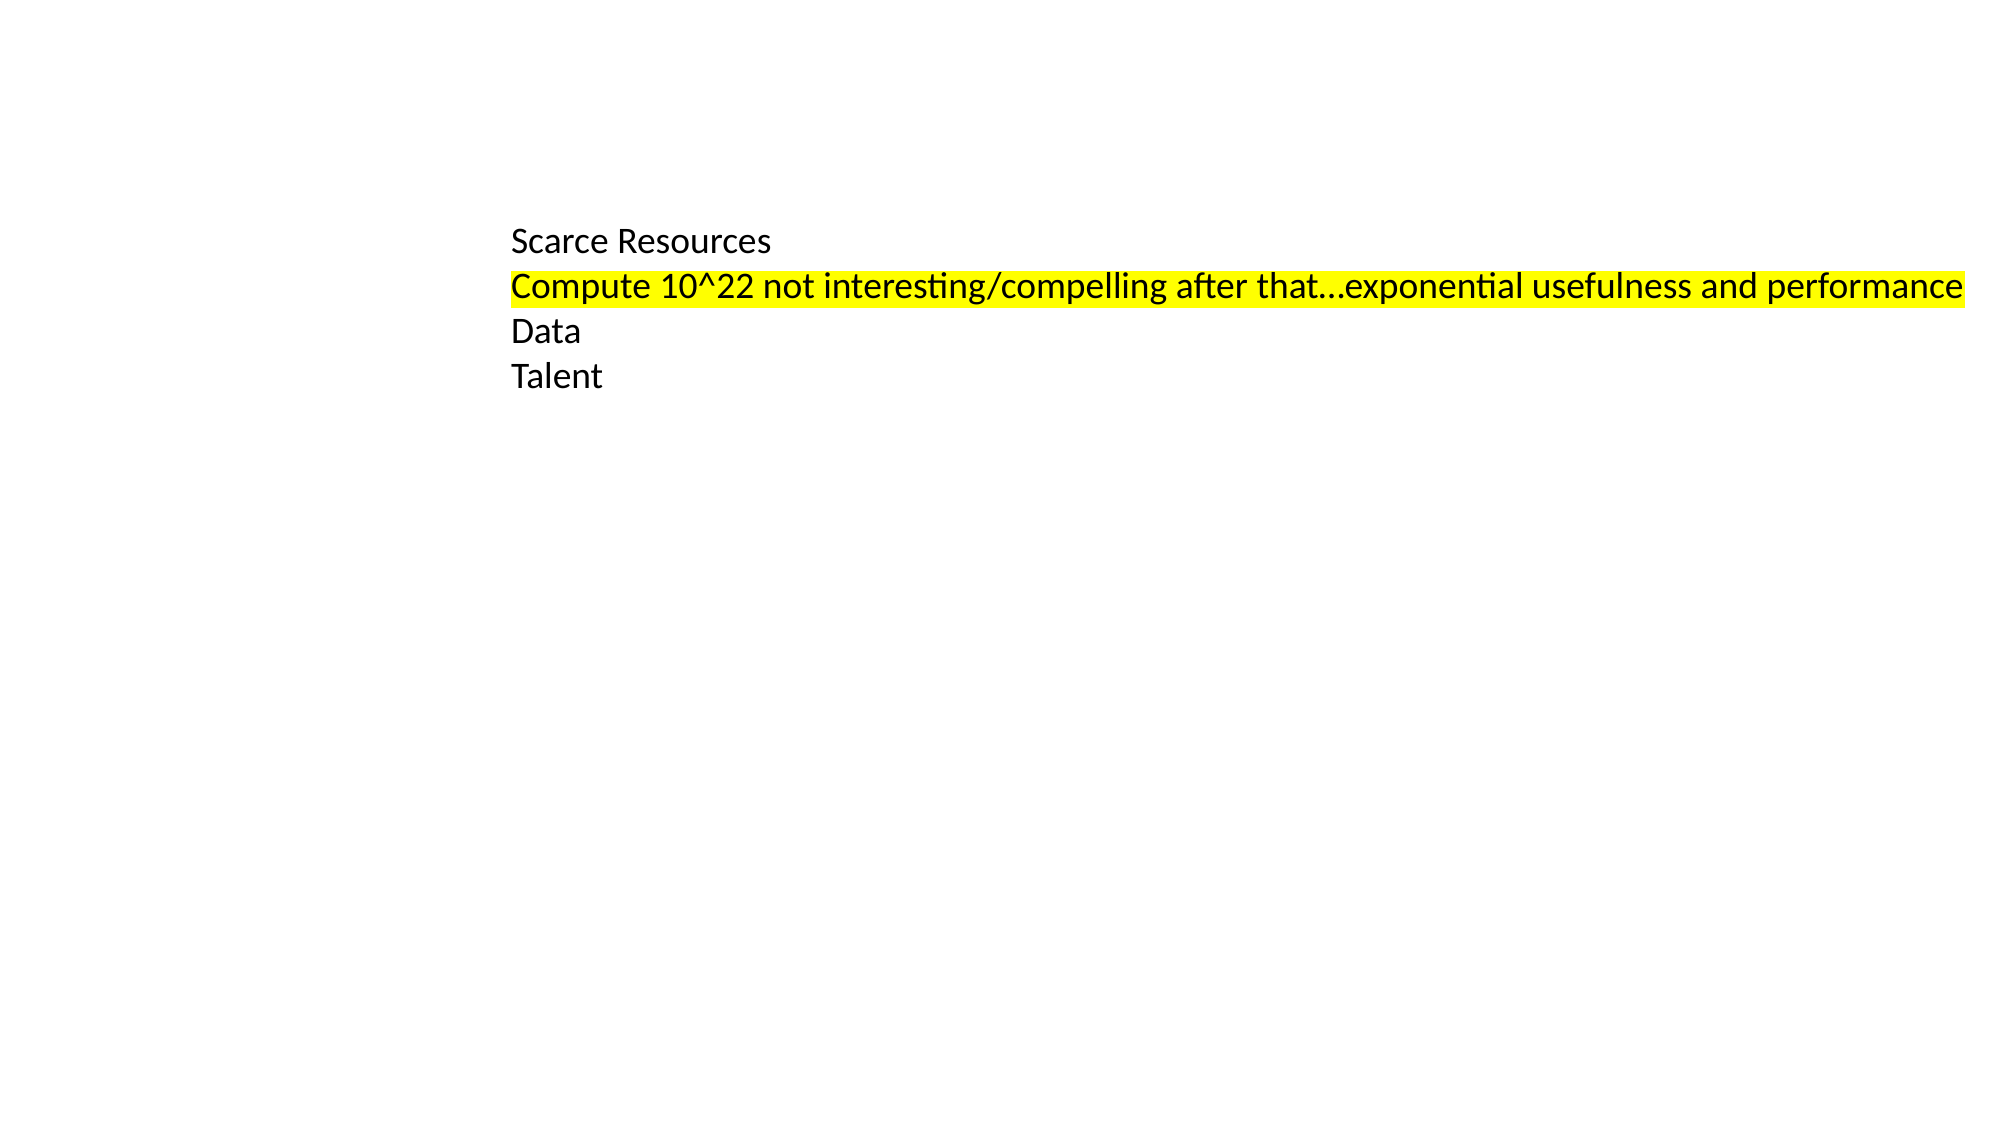

Scarce Resources
Compute 10^22 not interesting/compelling after that…exponential usefulness and performance
Data
Talent